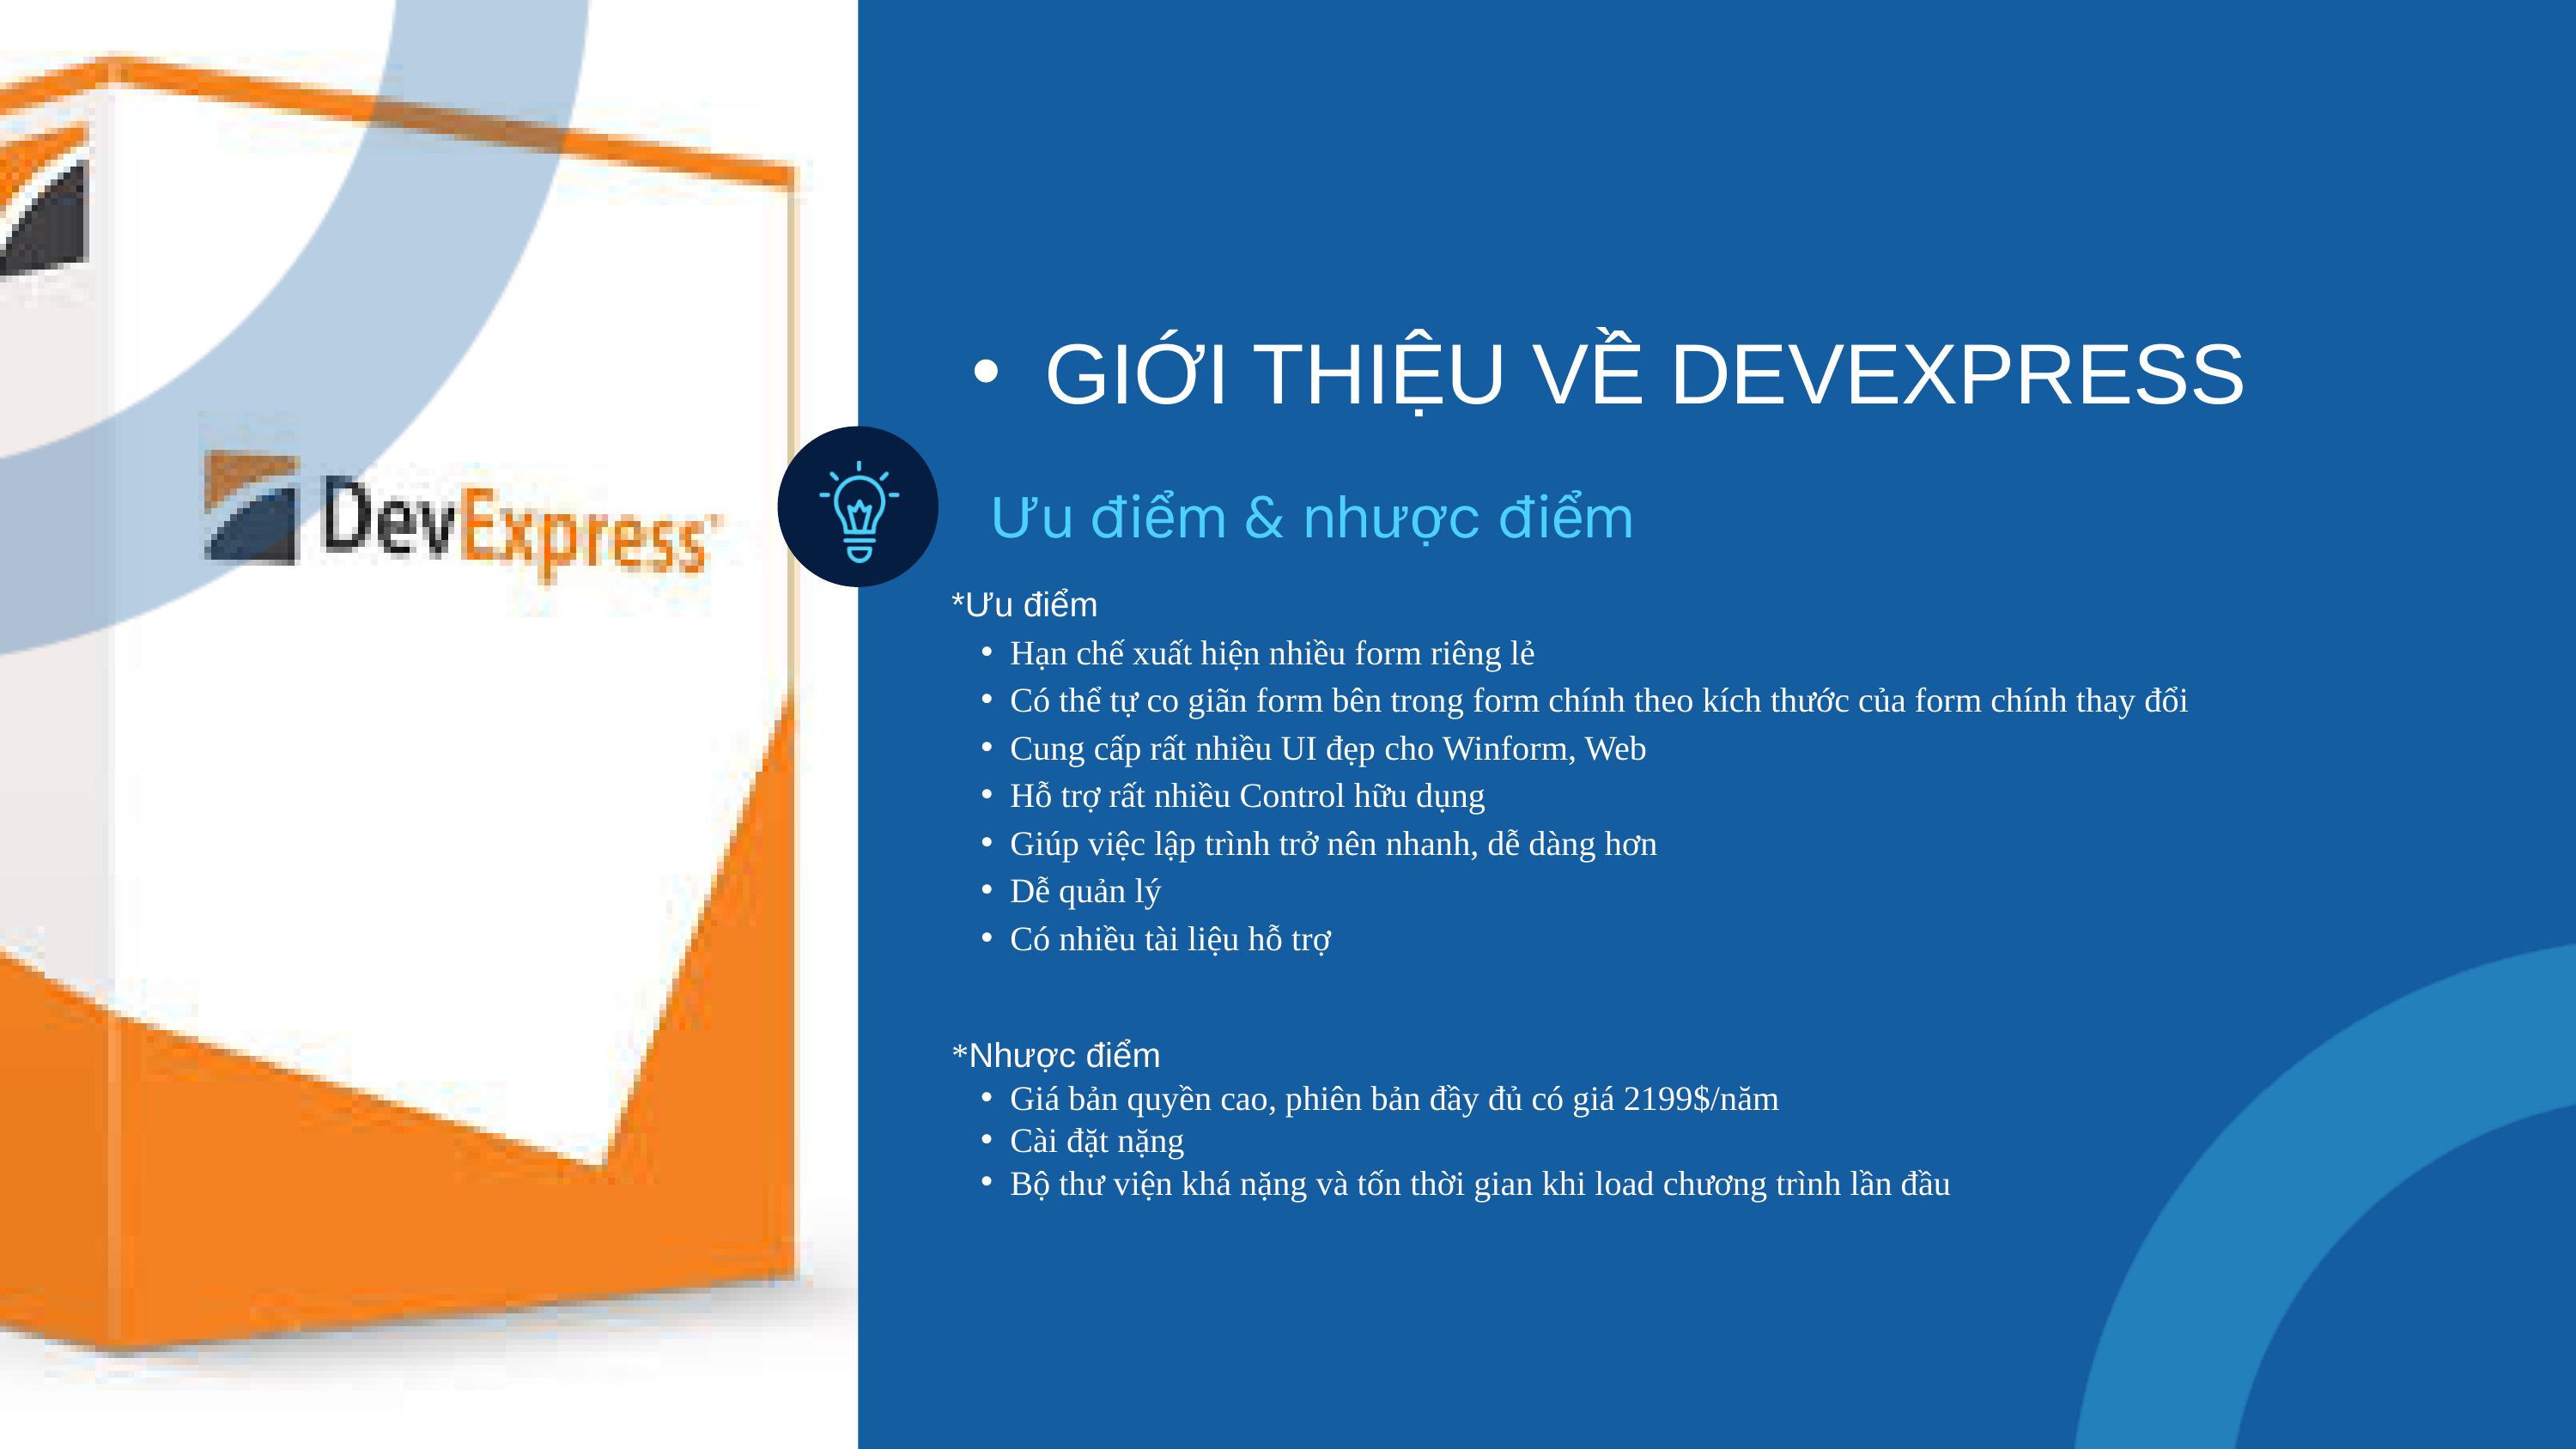

GIỚI THIỆU VỀ DEVEXPRESS

Ưu điểm & nhược điểm
*Ưu điểm
Hạn chế xuất hiện nhiều form riêng lẻ
Có thể tự co giãn form bên trong form chính theo kích thước của form chính thay đổi
Cung cấp rất nhiều UI đẹp cho Winform, Web
Hỗ trợ rất nhiều Control hữu dụng
Giúp việc lập trình trở nên nhanh, dễ dàng hơn
Dễ quản lý
Có nhiều tài liệu hỗ trợ

*Nhược điểm
Giá bản quyền cao, phiên bản đầy đủ có giá 2199$/năm
Cài đặt nặng
Bộ thư viện khá nặng và tốn thời gian khi load chương trình lần đầu